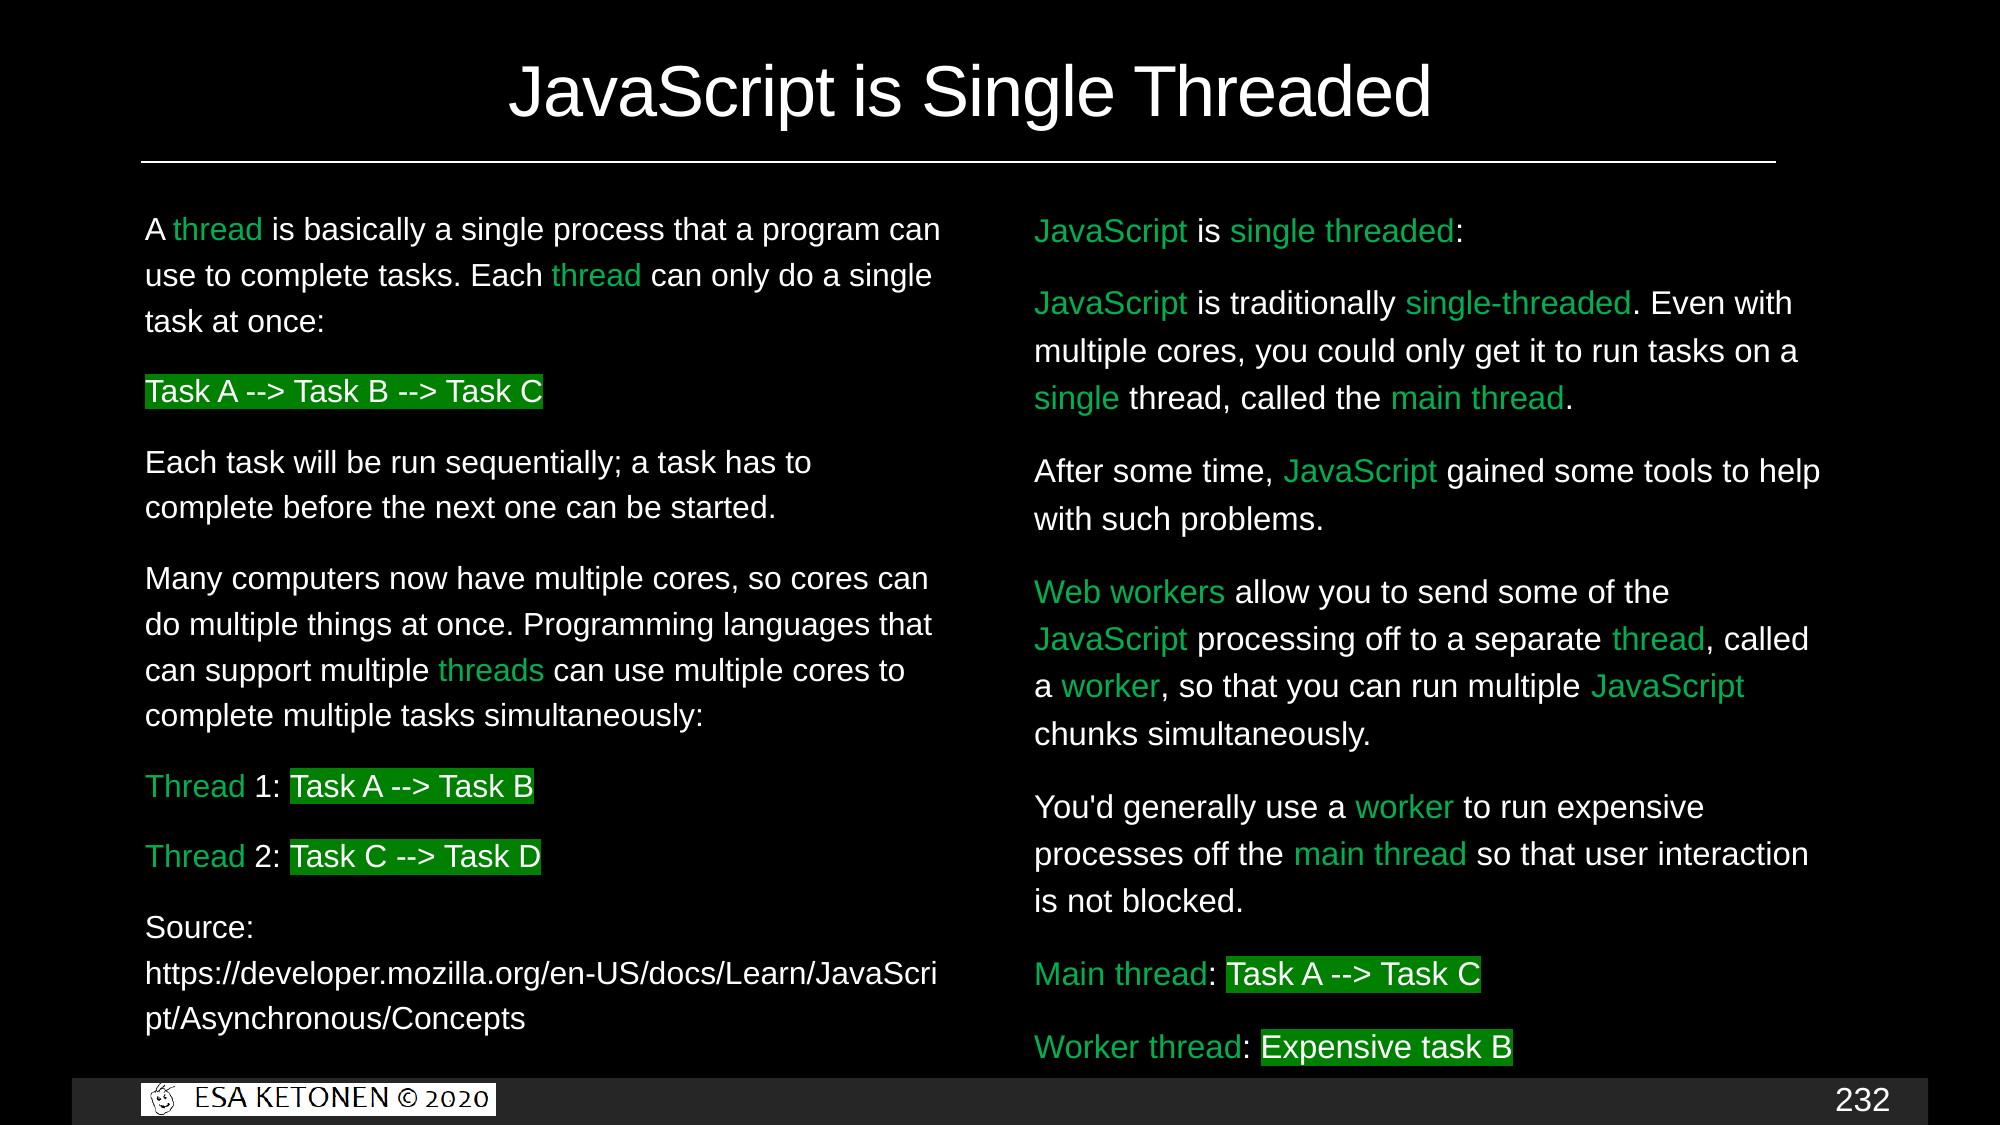

# JavaScript is Single Threaded
JavaScript is single threaded:
JavaScript is traditionally single-threaded. Even with multiple cores, you could only get it to run tasks on a single thread, called the main thread.
After some time, JavaScript gained some tools to help with such problems.
Web workers allow you to send some of the JavaScript processing off to a separate thread, called a worker, so that you can run multiple JavaScript chunks simultaneously.
You'd generally use a worker to run expensive processes off the main thread so that user interaction is not blocked.
Main thread: Task A --> Task C
Worker thread: Expensive task B
A thread is basically a single process that a program can use to complete tasks. Each thread can only do a single task at once:
Task A --> Task B --> Task C
Each task will be run sequentially; a task has to complete before the next one can be started.
Many computers now have multiple cores, so cores can do multiple things at once. Programming languages that can support multiple threads can use multiple cores to complete multiple tasks simultaneously:
Thread 1: Task A --> Task B
Thread 2: Task C --> Task D
Source: https://developer.mozilla.org/en-US/docs/Learn/JavaScript/Asynchronous/Concepts
232